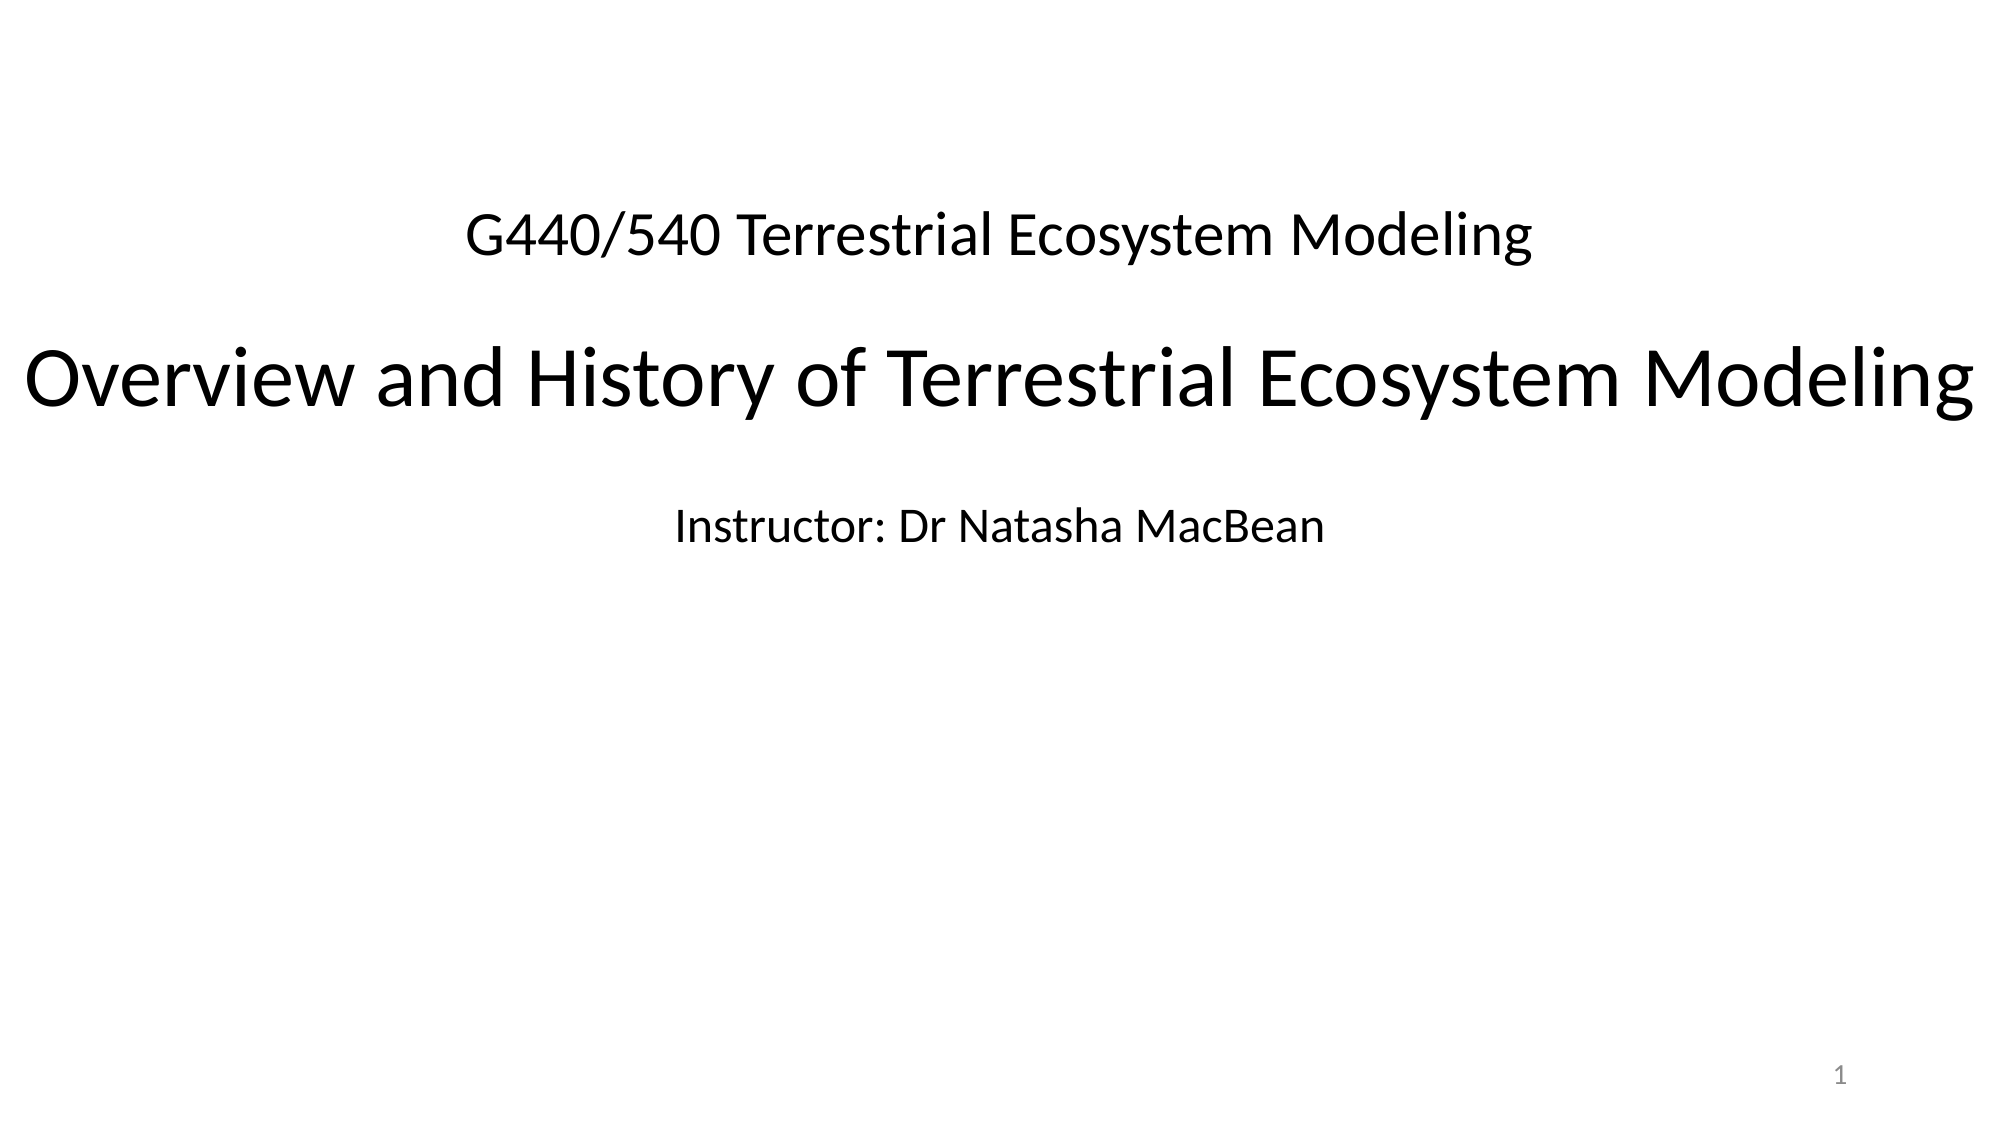

G440/540 Terrestrial Ecosystem Modeling
Overview and History of Terrestrial Ecosystem Modeling
Instructor: Dr Natasha MacBean
1